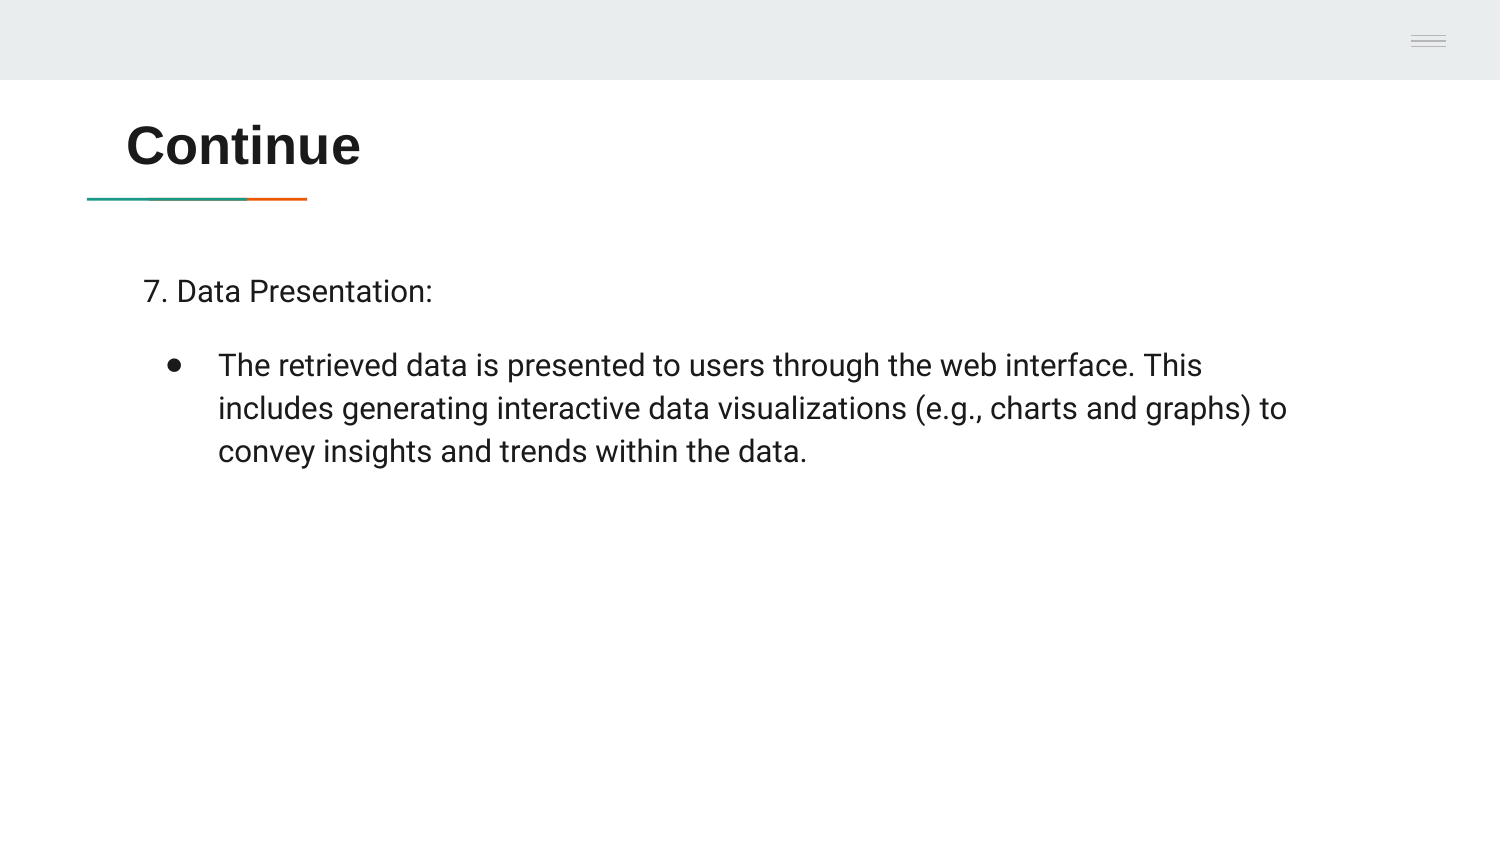

# Continue
7. Data Presentation:
The retrieved data is presented to users through the web interface. This includes generating interactive data visualizations (e.g., charts and graphs) to convey insights and trends within the data.